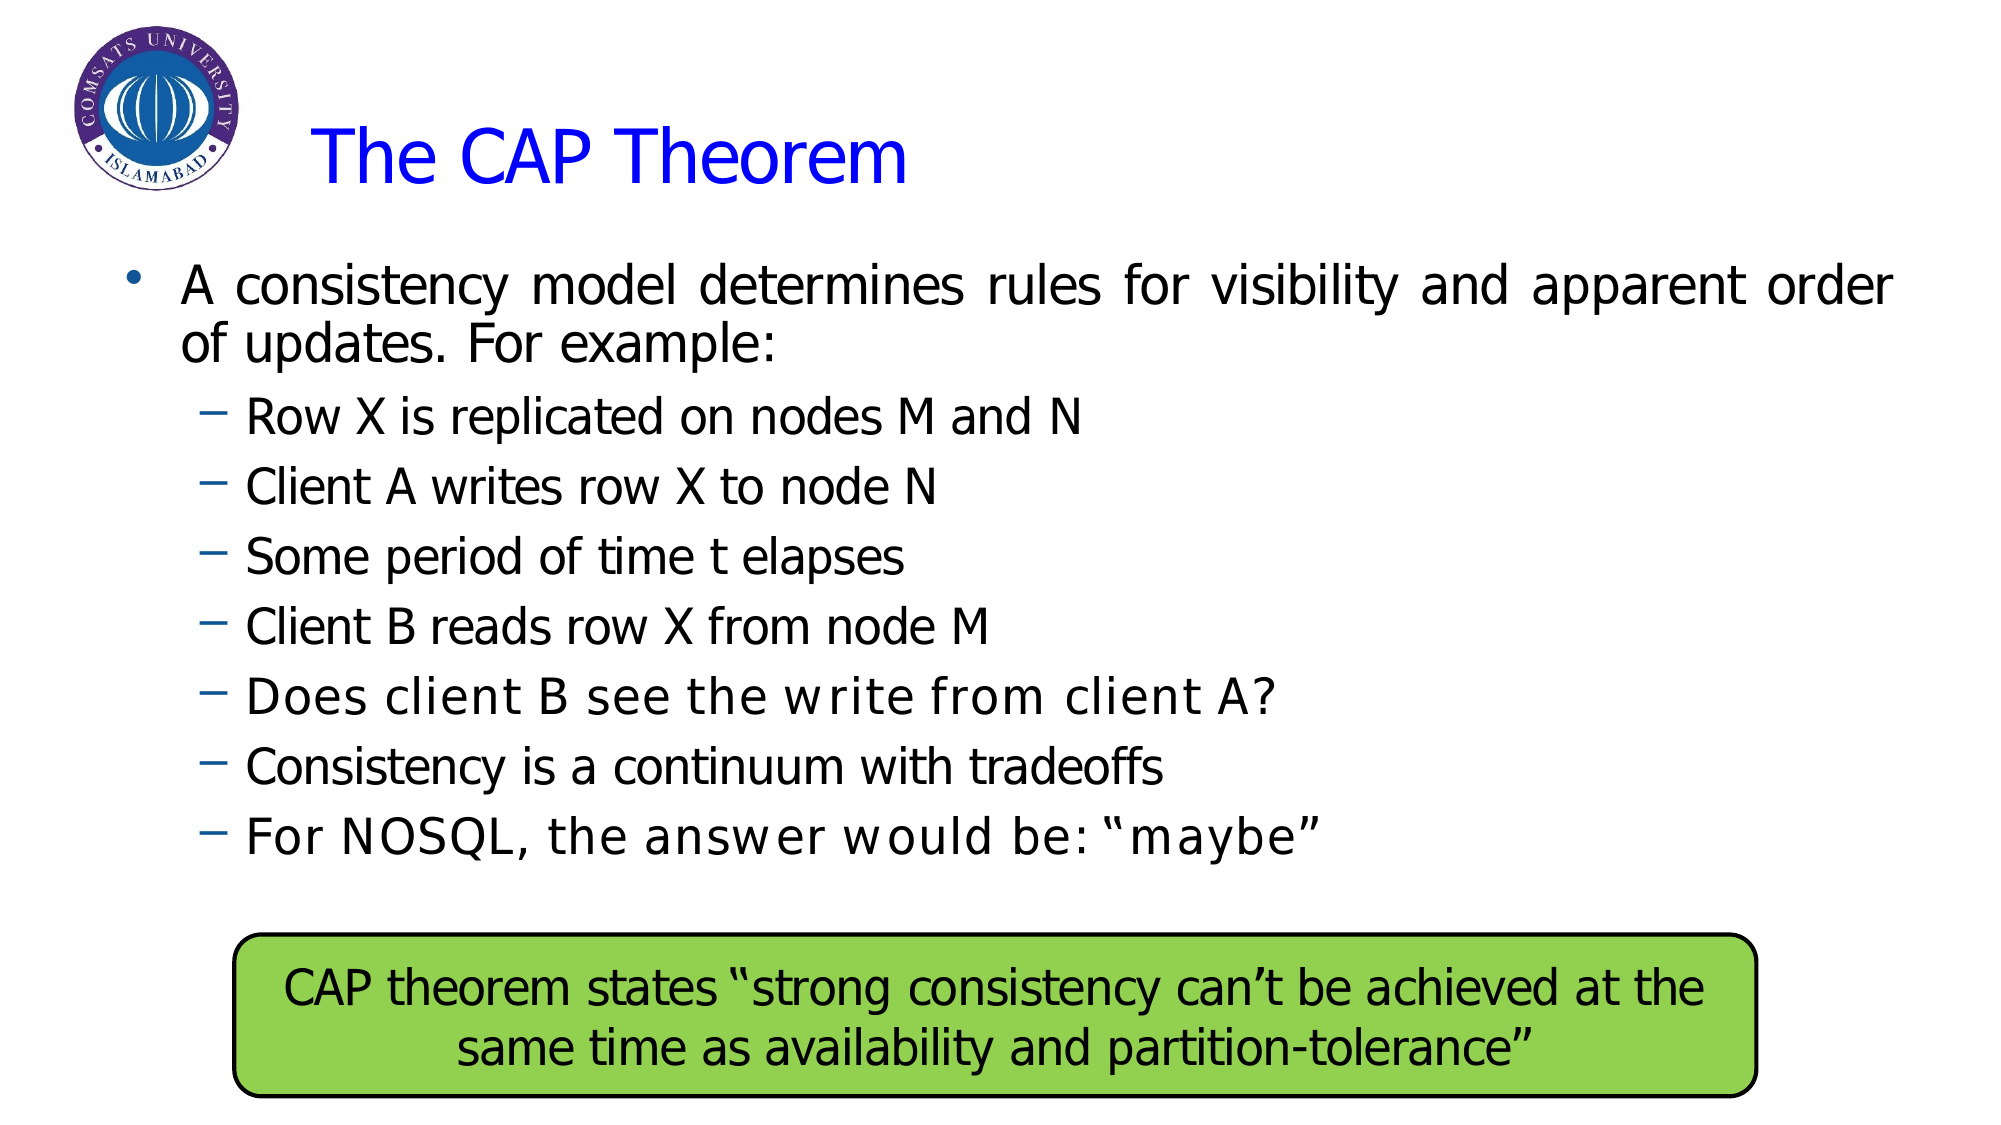

# The CAP Theorem
A consistency model determines rules for visibility and apparent order of updates. For example:
Row X is replicated on nodes M and N
Client A writes row X to node N
Some period of time t elapses
Client B reads row X from node M
Does client B see the write from client A?
Consistency is a continuum with tradeoffs
For NOSQL, the answer would be: “maybe”
CAP theorem states “strong consistency can’t be achieved at the same time as availability and partition-tolerance”